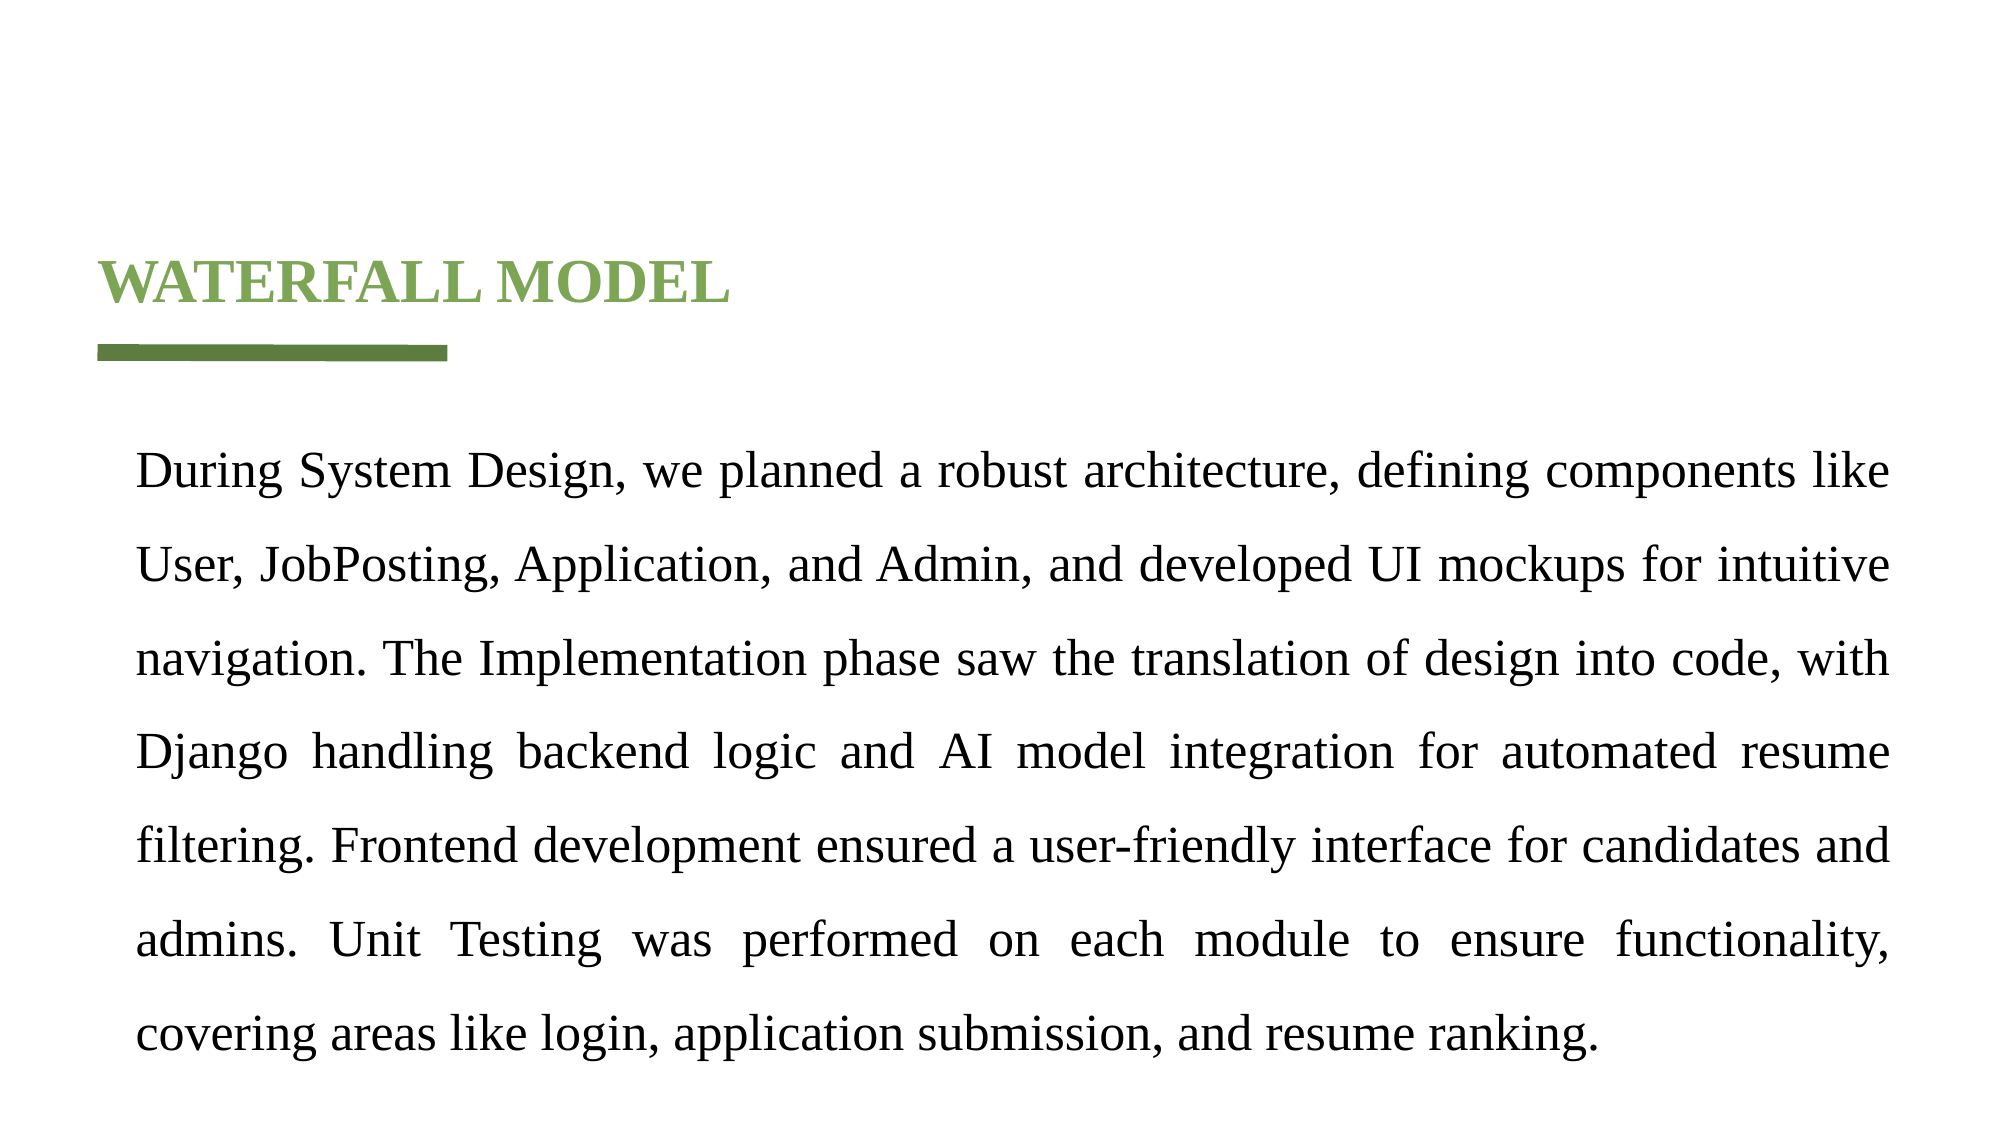

# WATERFALL MODEL
During System Design, we planned a robust architecture, defining components like User, JobPosting, Application, and Admin, and developed UI mockups for intuitive navigation. The Implementation phase saw the translation of design into code, with Django handling backend logic and AI model integration for automated resume filtering. Frontend development ensured a user-friendly interface for candidates and admins. Unit Testing was performed on each module to ensure functionality, covering areas like login, application submission, and resume ranking.